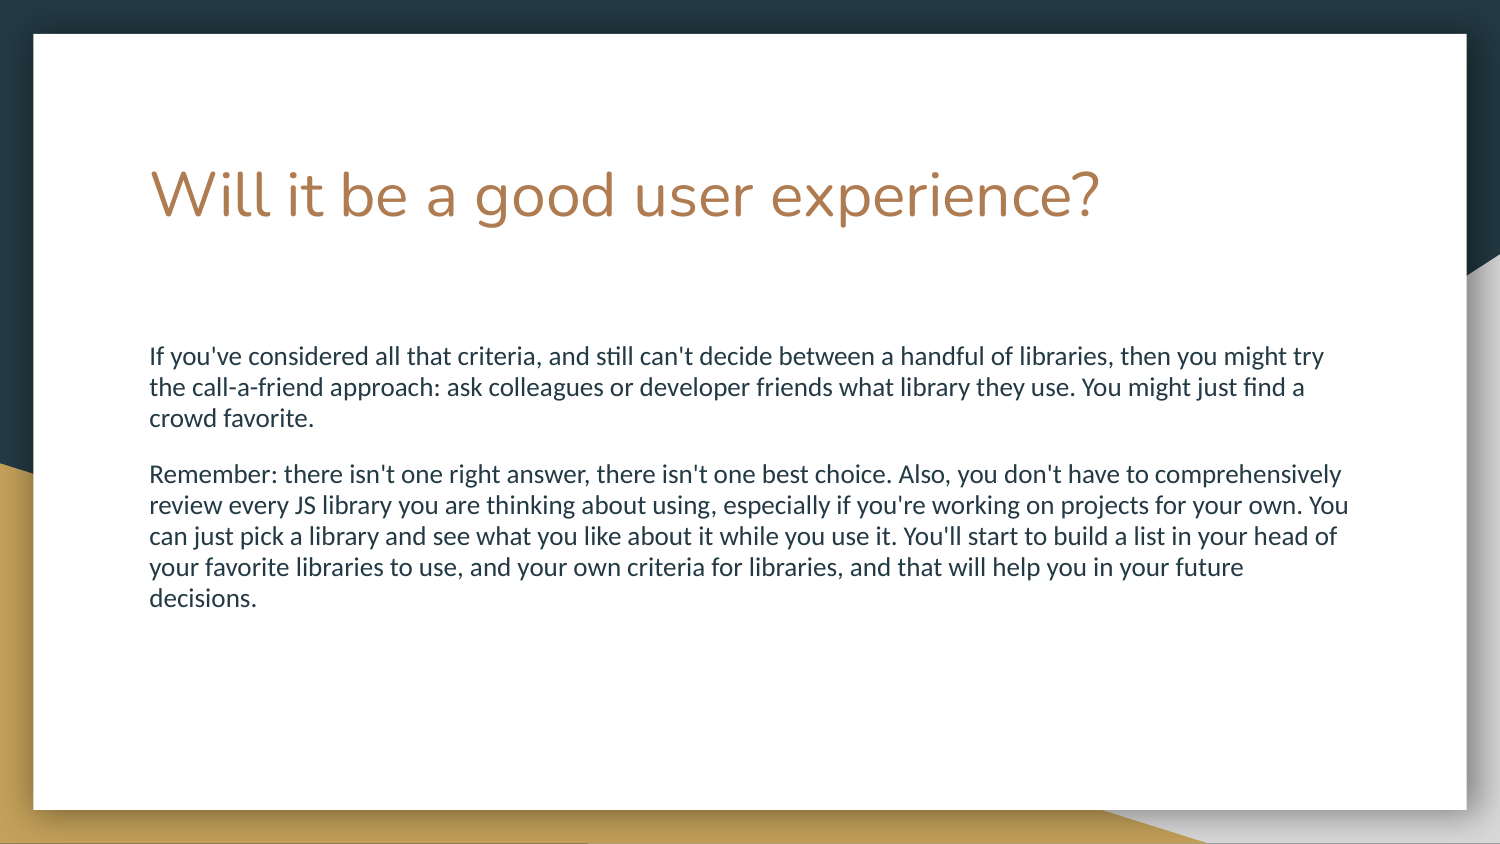

# Will it be a good user experience?
If you've considered all that criteria, and still can't decide between a handful of libraries, then you might try the call-a-friend approach: ask colleagues or developer friends what library they use. You might just find a crowd favorite.
Remember: there isn't one right answer, there isn't one best choice. Also, you don't have to comprehensively review every JS library you are thinking about using, especially if you're working on projects for your own. You can just pick a library and see what you like about it while you use it. You'll start to build a list in your head of your favorite libraries to use, and your own criteria for libraries, and that will help you in your future decisions.